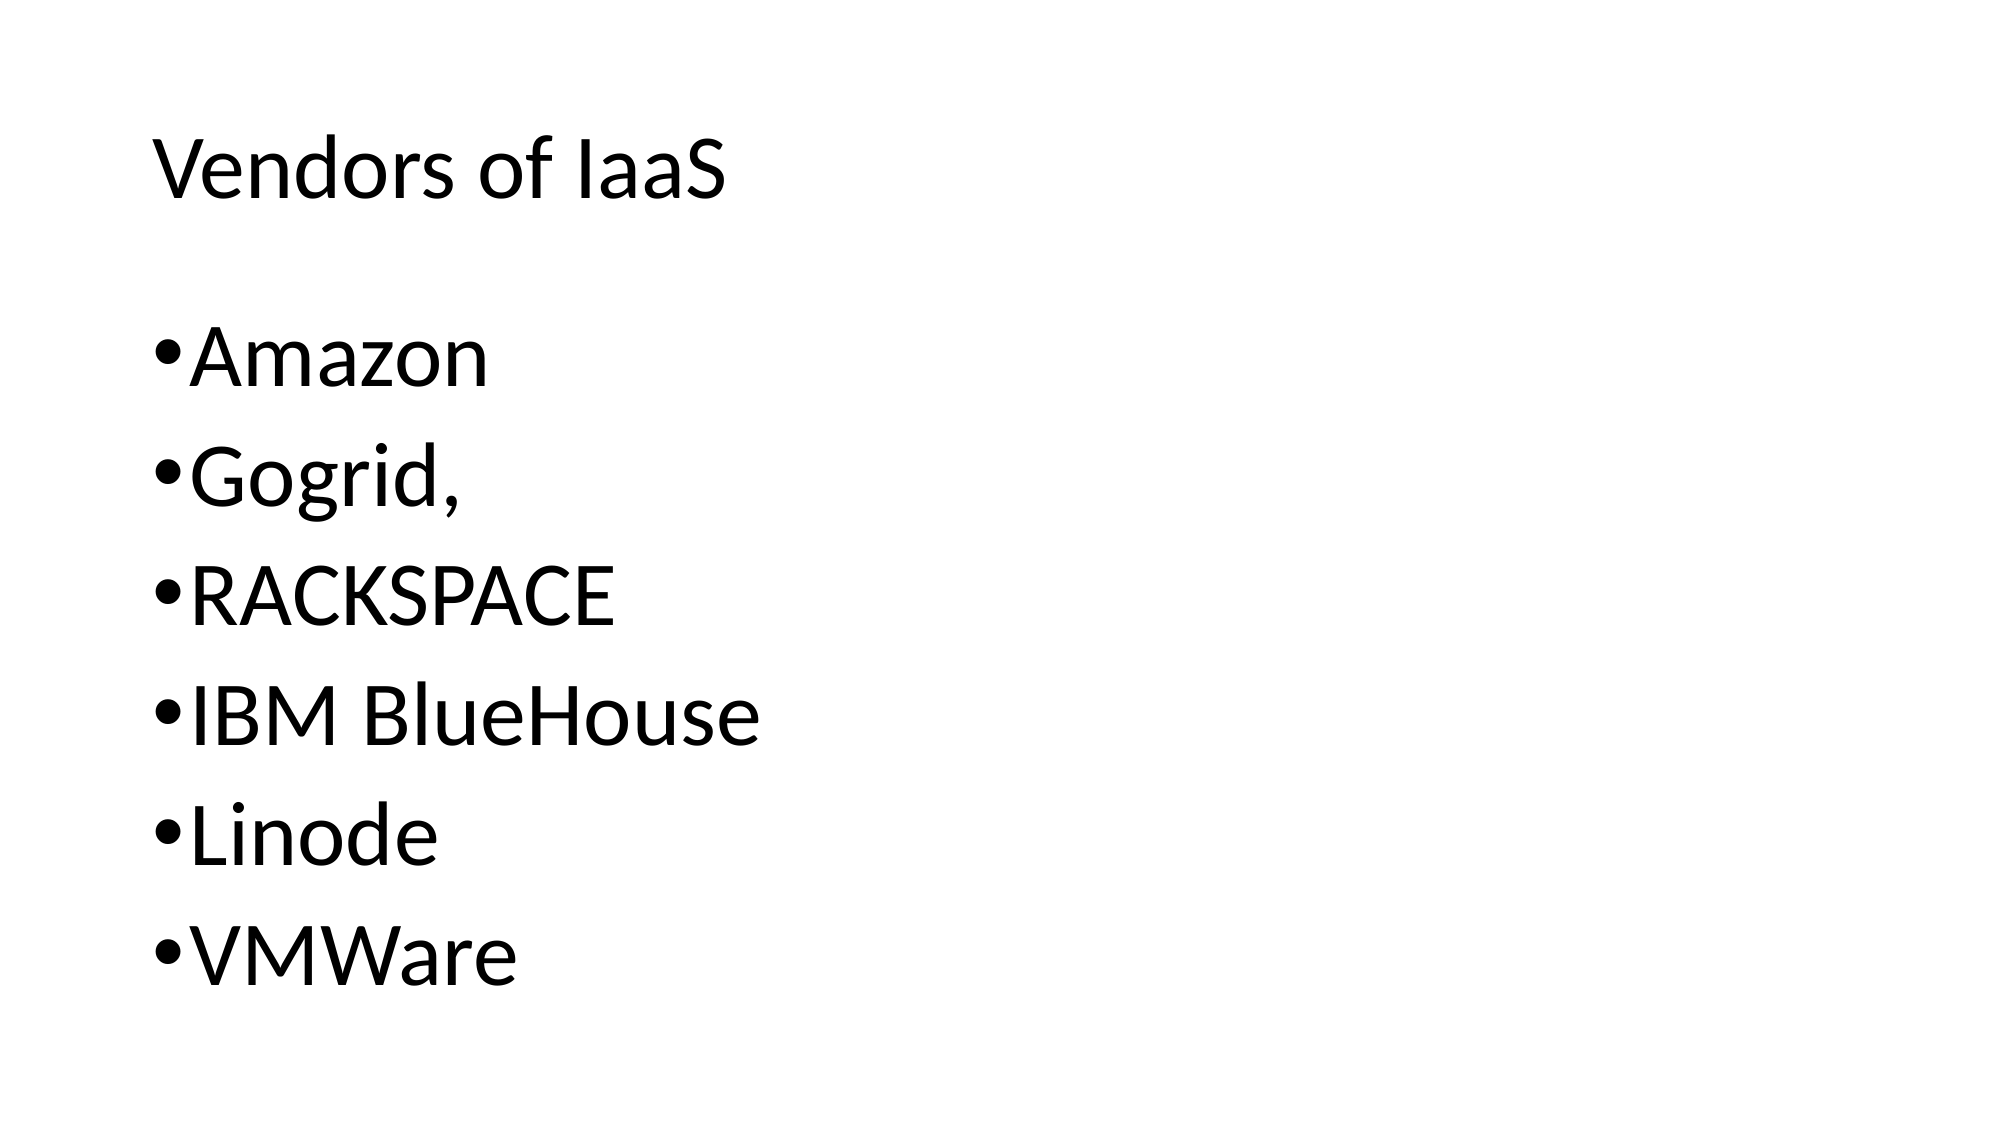

# Vendors of IaaS
Amazon
Gogrid,
RACKSPACE
IBM BlueHouse
Linode
VMWare